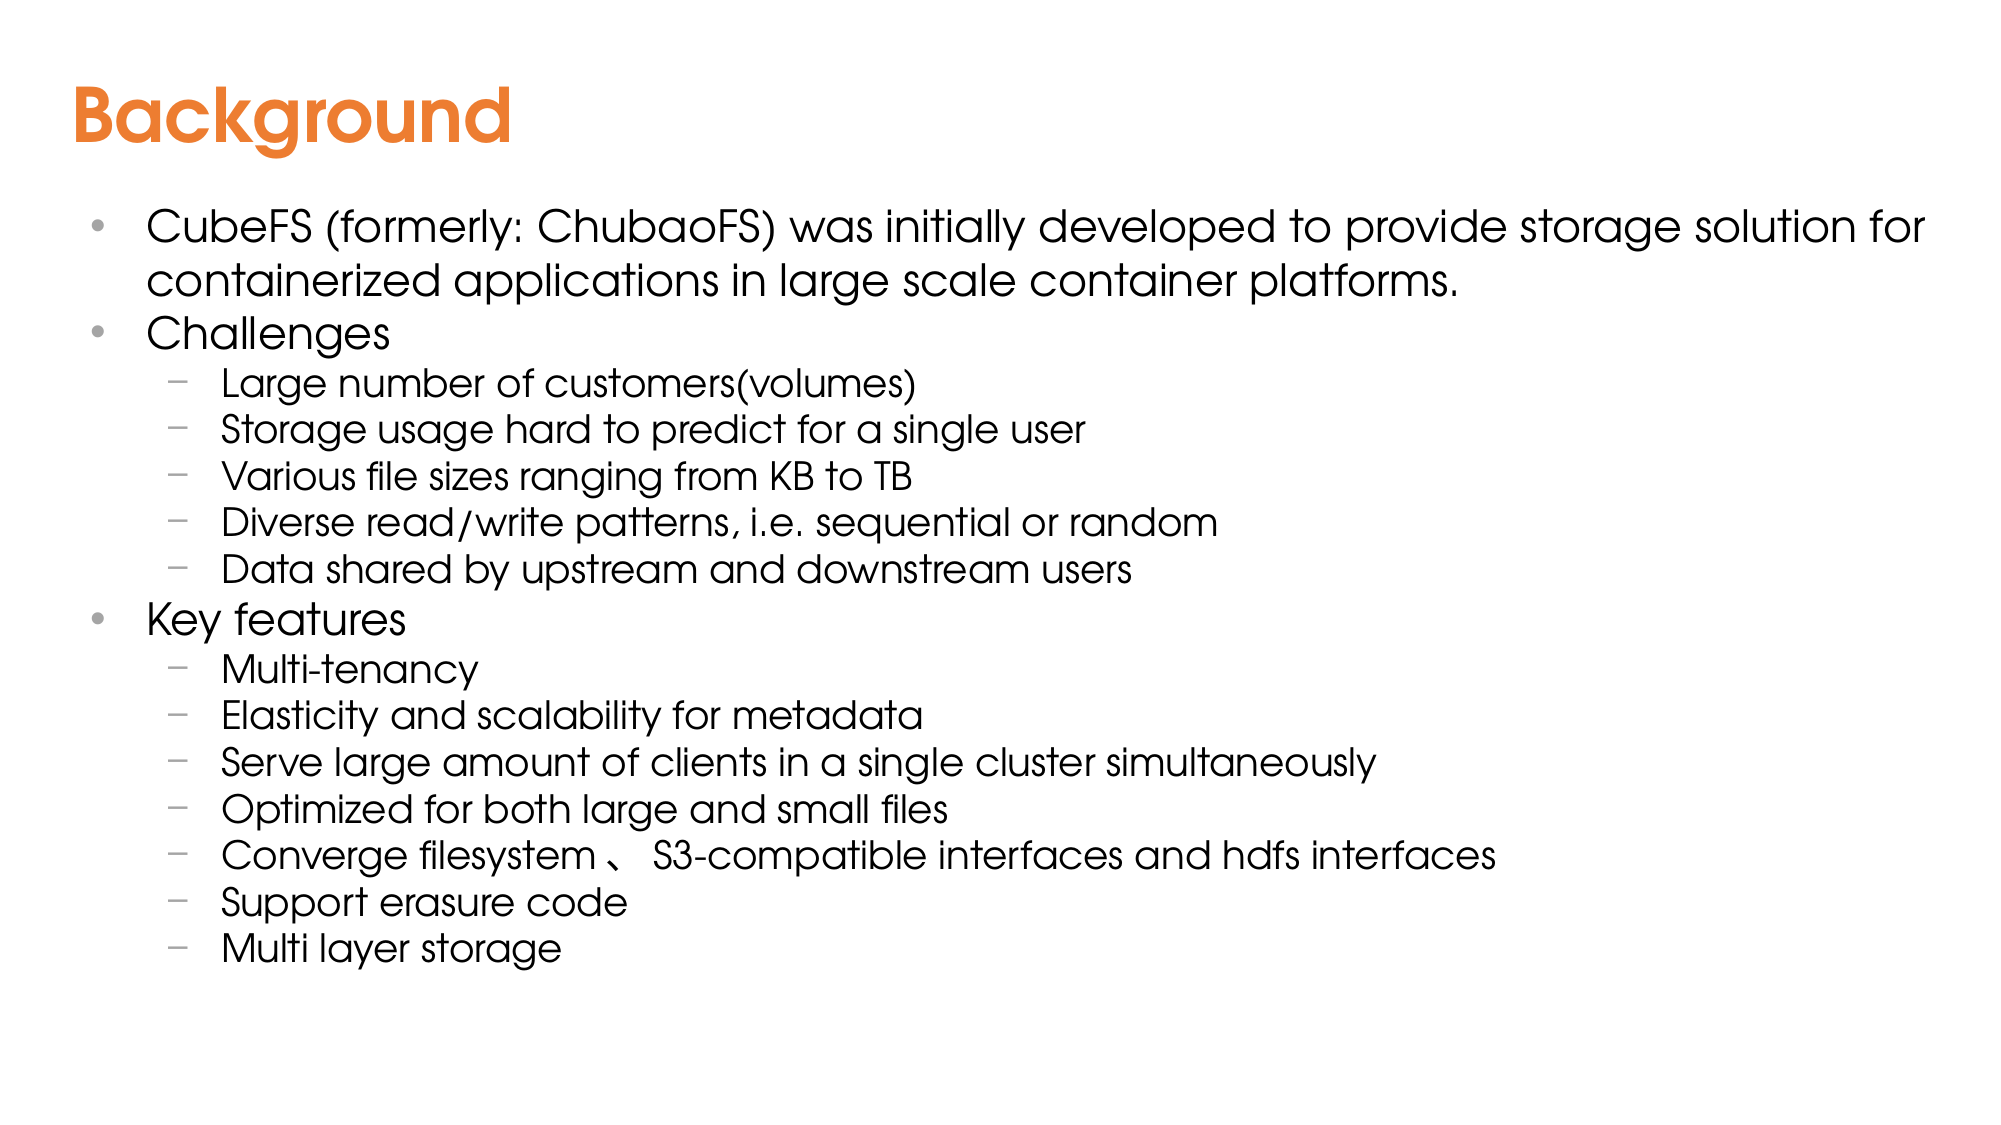

# Background
CubeFS (formerly: ChubaoFS) was initially developed to provide storage solution for containerized applications in large scale container platforms.
Challenges
Large number of customers(volumes)
Storage usage hard to predict for a single user
Various file sizes ranging from KB to TB
Diverse read/write patterns, i.e. sequential or random
Data shared by upstream and downstream users
Key features
Multi-tenancy
Elasticity and scalability for metadata
Serve large amount of clients in a single cluster simultaneously
Optimized for both large and small files
Converge filesystem、S3-compatible interfaces and hdfs interfaces
Support erasure code
Multi layer storage